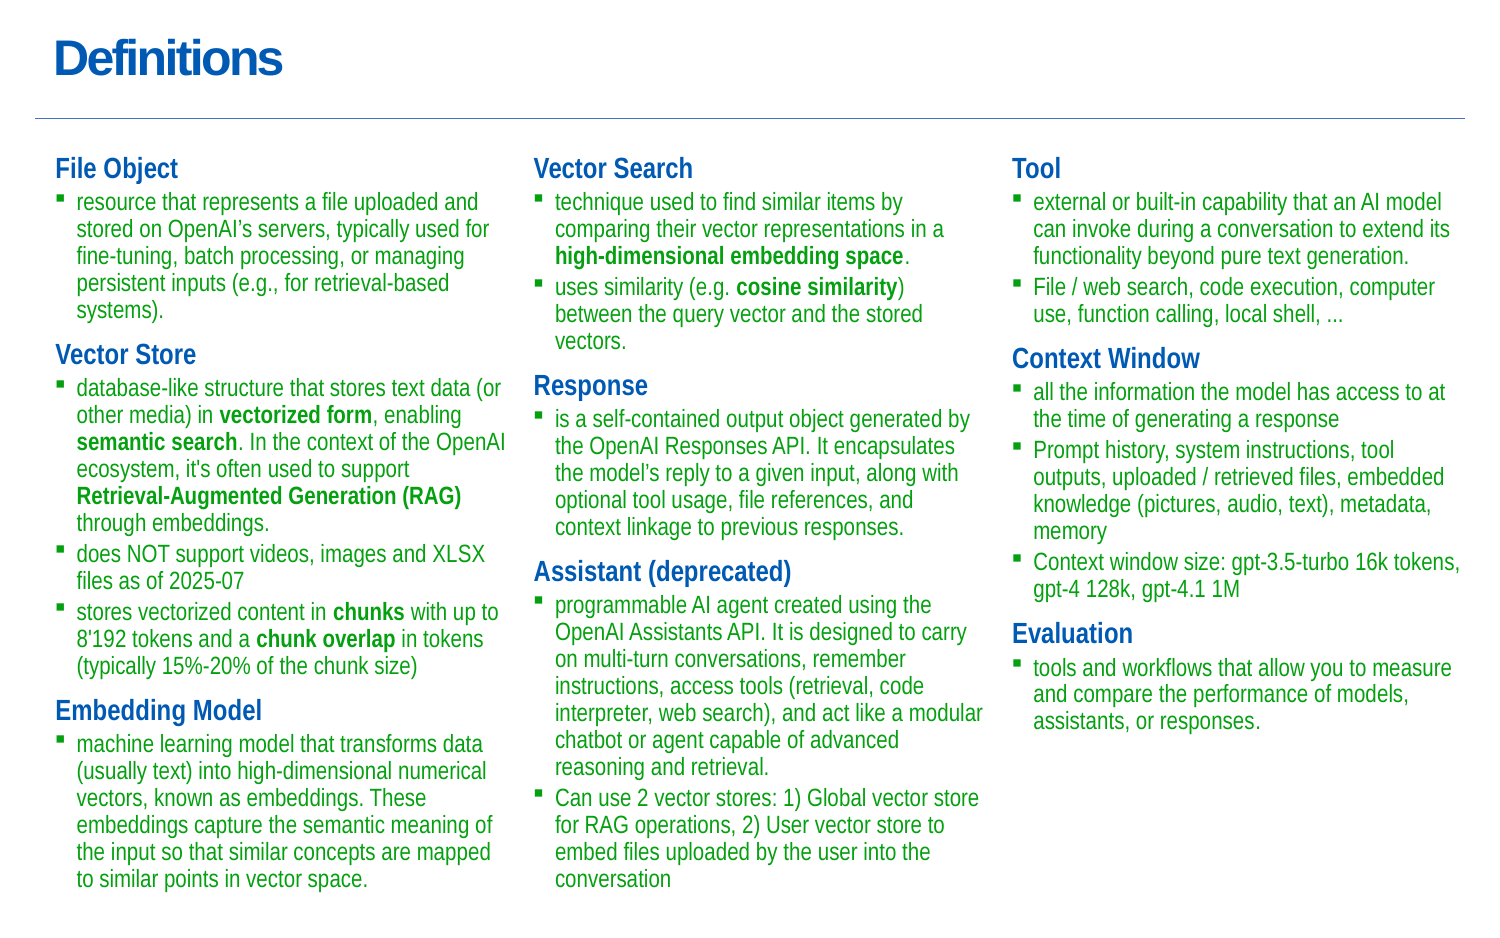

# Definitions
File Object
resource that represents a file uploaded and stored on OpenAI’s servers, typically used for fine-tuning, batch processing, or managing persistent inputs (e.g., for retrieval-based systems).
Vector Store
database-like structure that stores text data (or other media) in vectorized form, enabling semantic search. In the context of the OpenAI ecosystem, it's often used to support Retrieval-Augmented Generation (RAG) through embeddings.
does NOT support videos, images and XLSX files as of 2025-07
stores vectorized content in chunks with up to 8'192 tokens and a chunk overlap in tokens (typically 15%-20% of the chunk size)
Embedding Model
machine learning model that transforms data (usually text) into high-dimensional numerical vectors, known as embeddings. These embeddings capture the semantic meaning of the input so that similar concepts are mapped to similar points in vector space.

Vector Search
technique used to find similar items by comparing their vector representations in a high-dimensional embedding space.
uses similarity (e.g. cosine similarity) between the query vector and the stored vectors.
Response
is a self-contained output object generated by the OpenAI Responses API. It encapsulates the model’s reply to a given input, along with optional tool usage, file references, and context linkage to previous responses.
Assistant (deprecated)
programmable AI agent created using the OpenAI Assistants API. It is designed to carry on multi-turn conversations, remember instructions, access tools (retrieval, code interpreter, web search), and act like a modular chatbot or agent capable of advanced reasoning and retrieval.
Can use 2 vector stores: 1) Global vector store for RAG operations, 2) User vector store to embed files uploaded by the user into the conversation
Tool
external or built-in capability that an AI model can invoke during a conversation to extend its functionality beyond pure text generation.
File / web search, code execution, computer use, function calling, local shell, ...
Context Window
all the information the model has access to at the time of generating a response
Prompt history, system instructions, tool outputs, uploaded / retrieved files, embedded knowledge (pictures, audio, text), metadata, memory
Context window size: gpt-3.5-turbo 16k tokens, gpt-4 128k, gpt-4.1 1M
Evaluation
tools and workflows that allow you to measure and compare the performance of models, assistants, or responses.